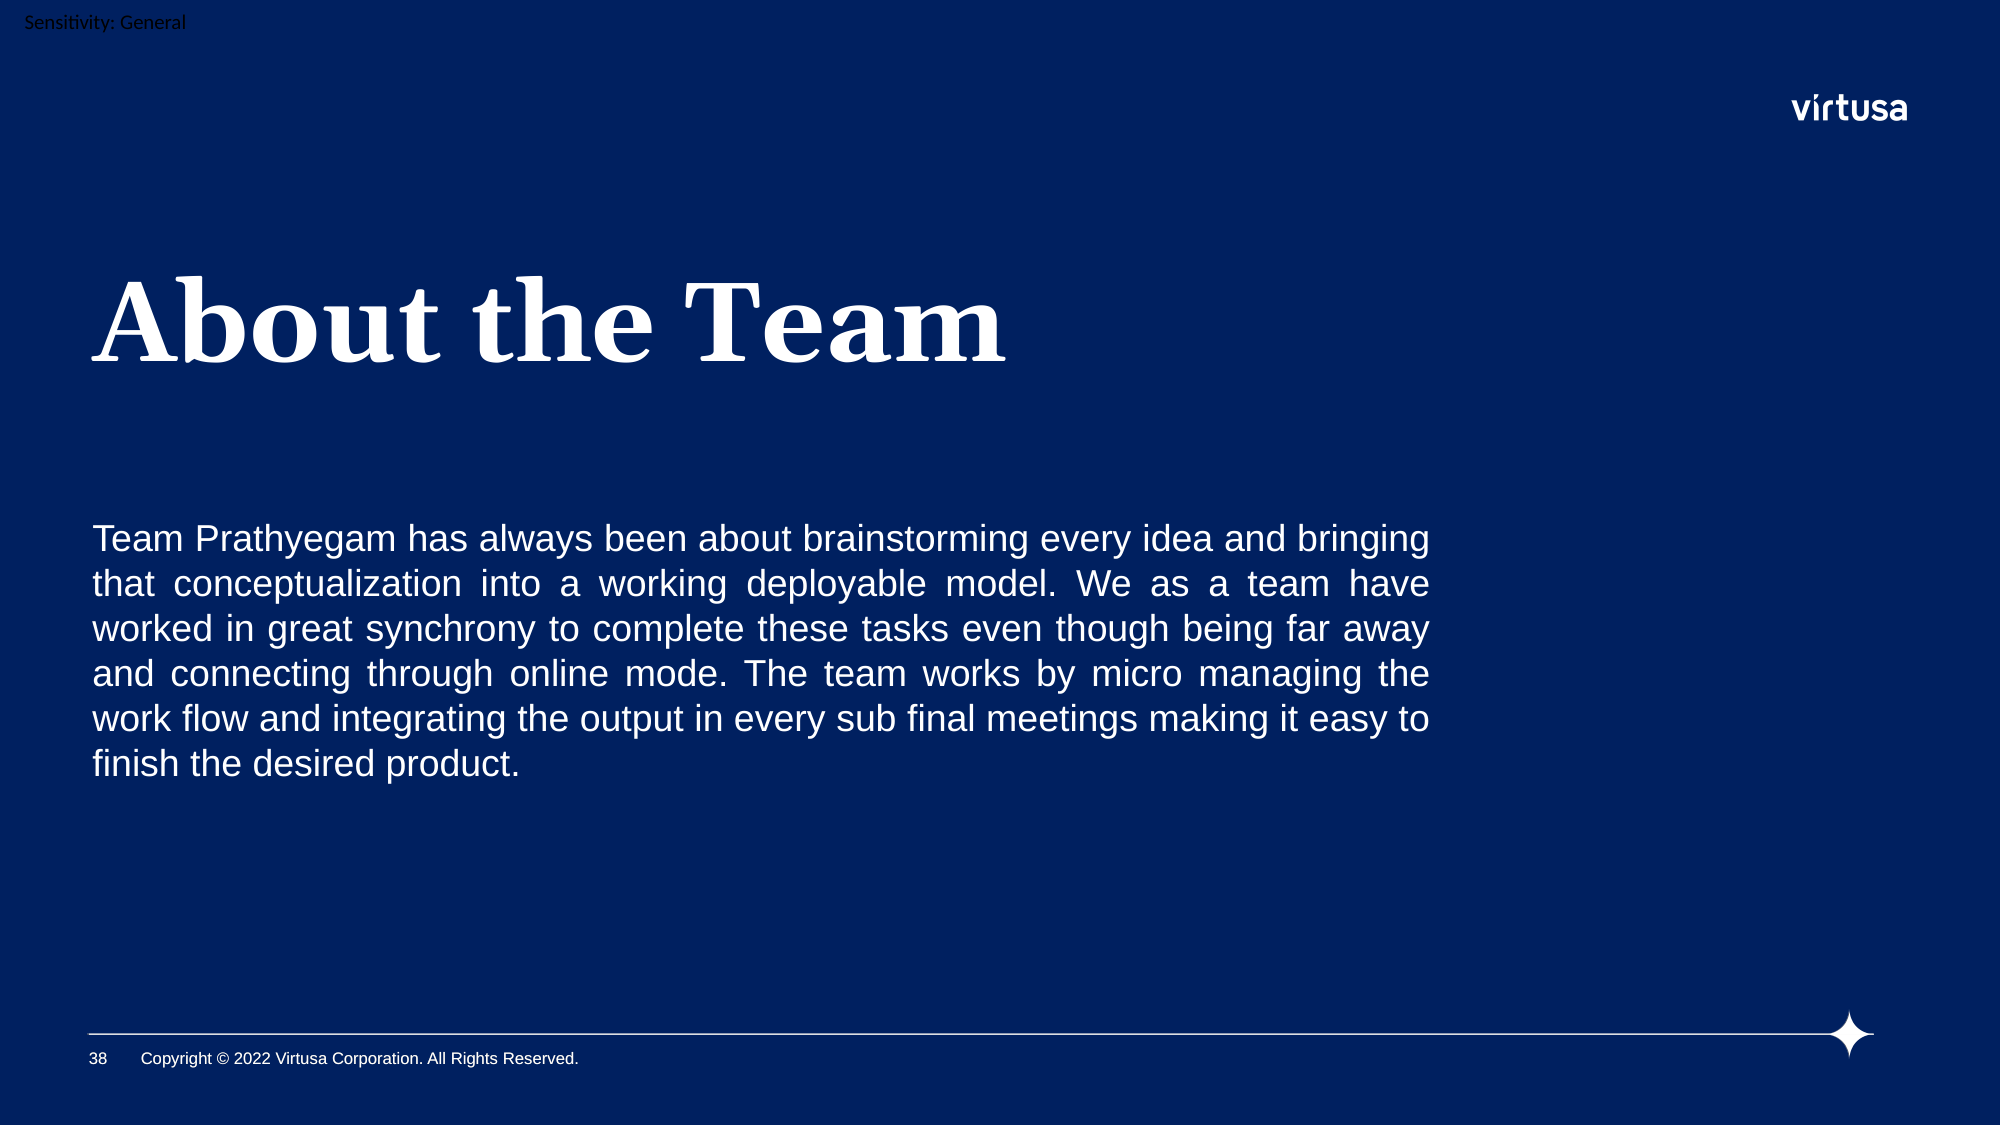

# About the Team
Team Prathyegam has always been about brainstorming every idea and bringing that conceptualization into a working deployable model. We as a team have worked in great synchrony to complete these tasks even though being far away and connecting through online mode. The team works by micro managing the work flow and integrating the output in every sub final meetings making it easy to finish the desired product.